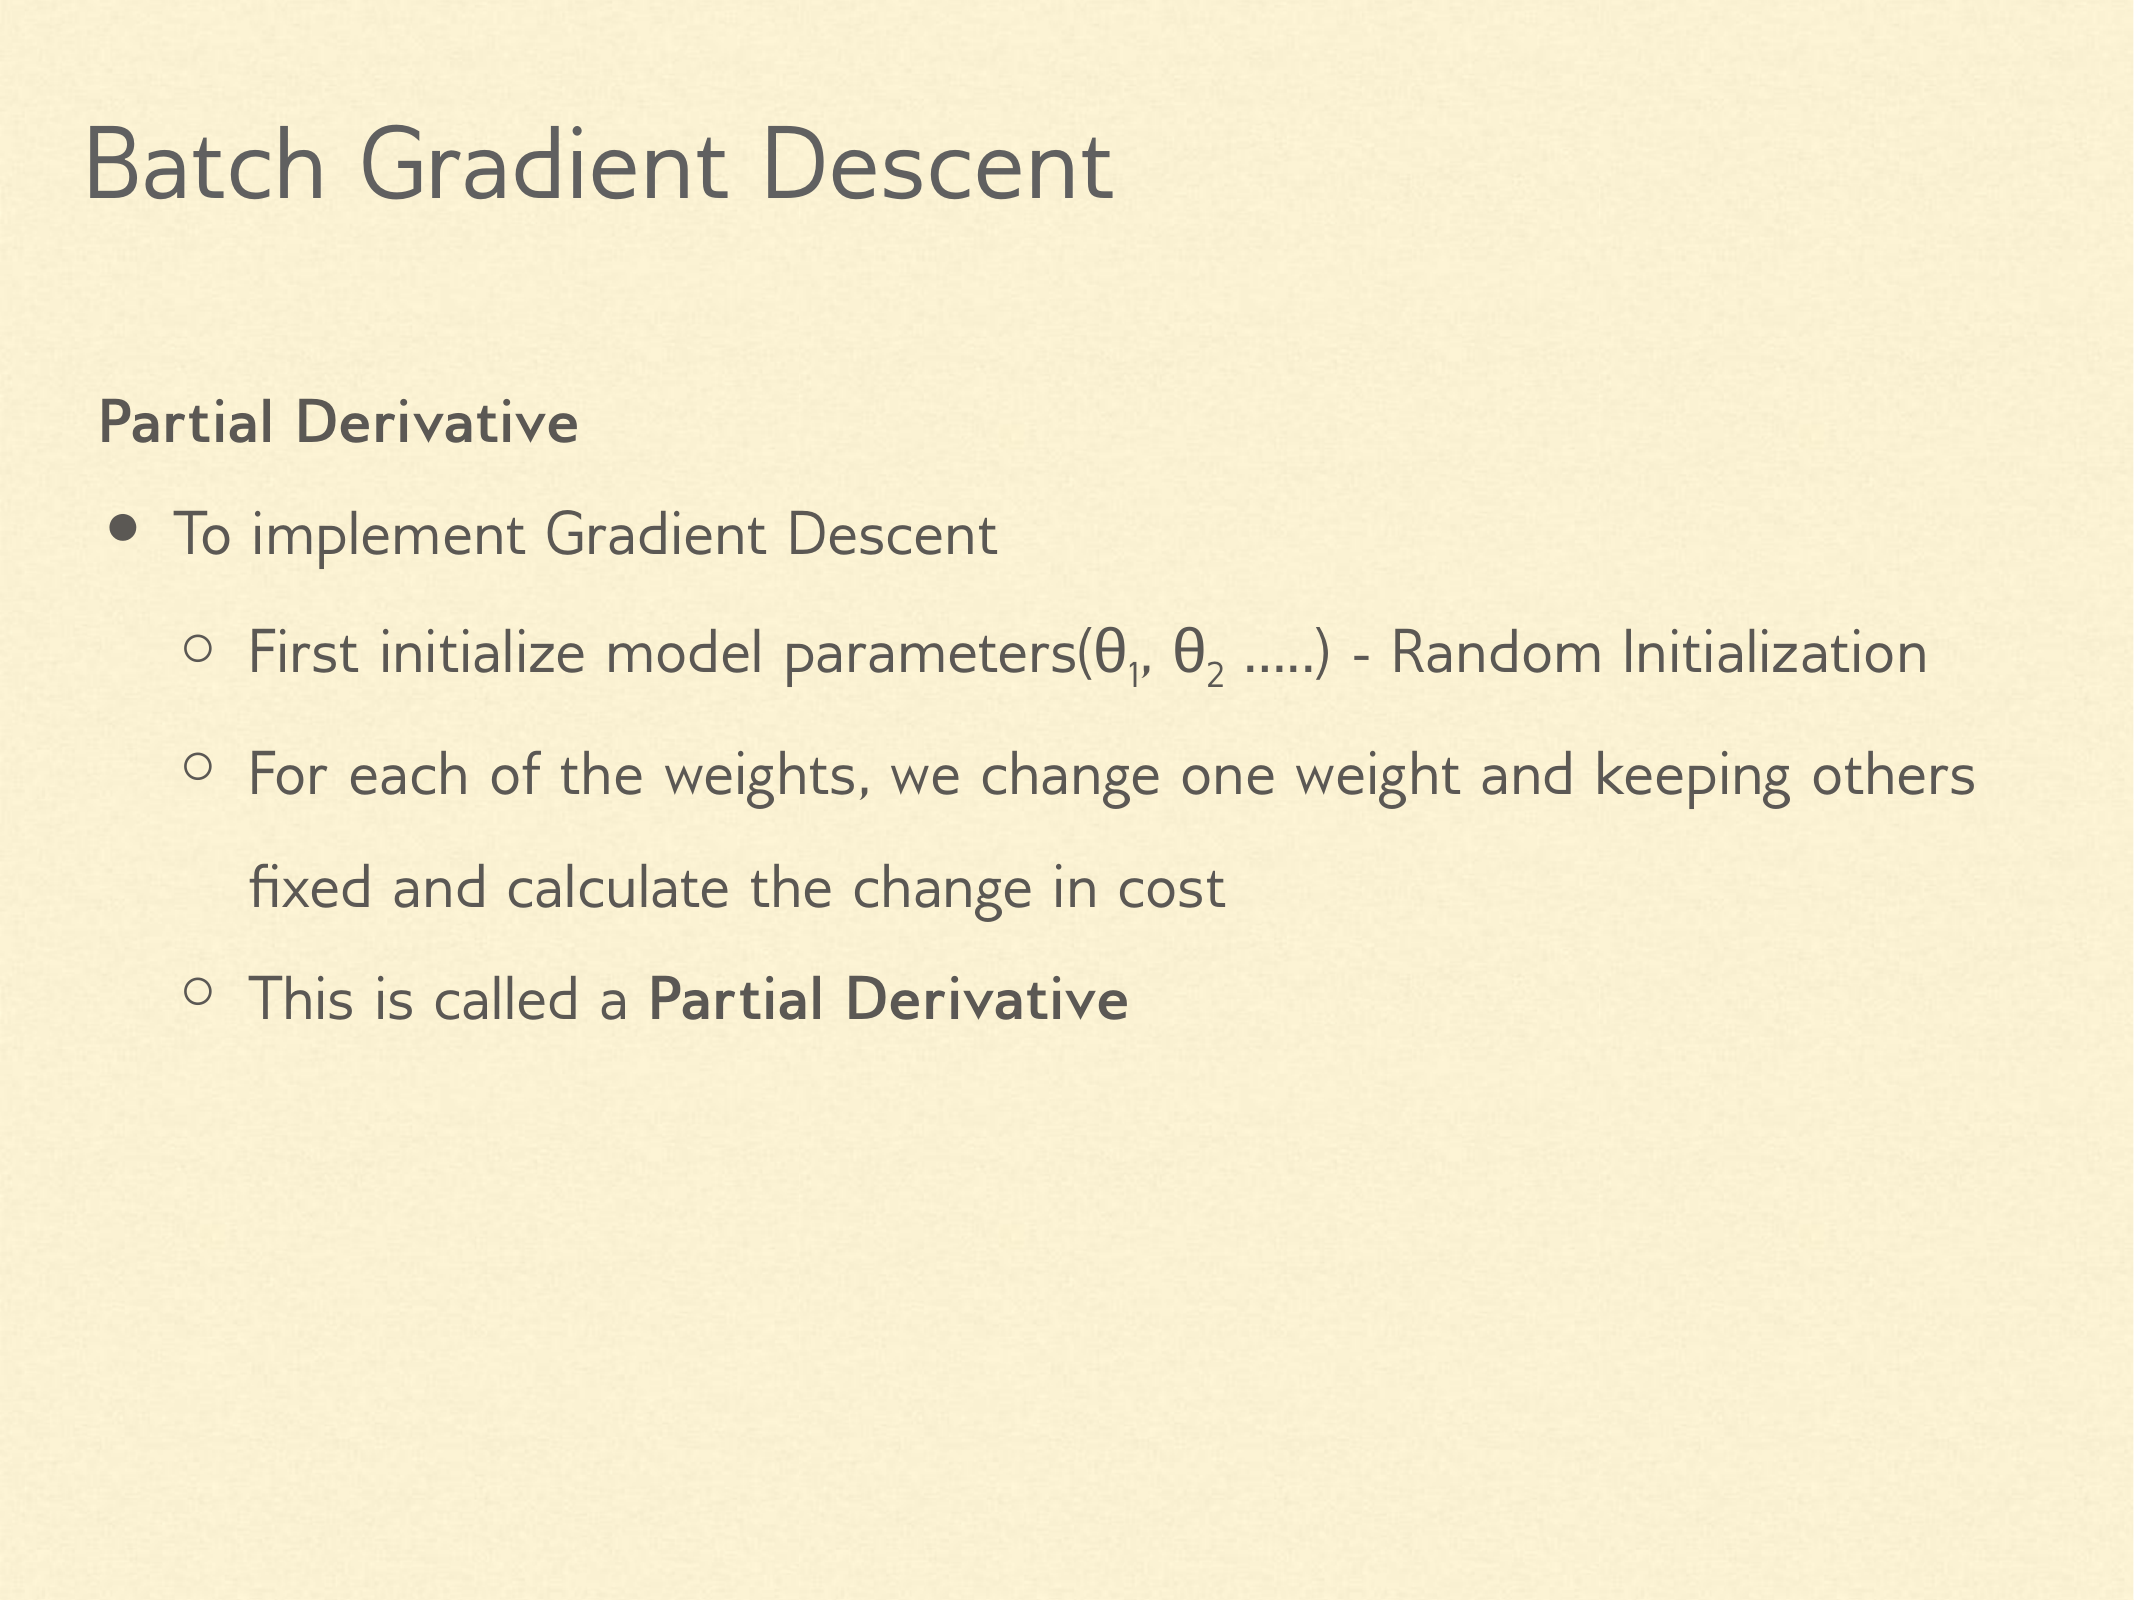

Batch Gradient Descent
Partial Derivative
To implement Gradient Descent
First initialize model parameters(θ1, θ2 …..) - Random Initialization
For each of the weights, we change one weight and keeping others fixed and calculate the change in cost
This is called a Partial Derivative